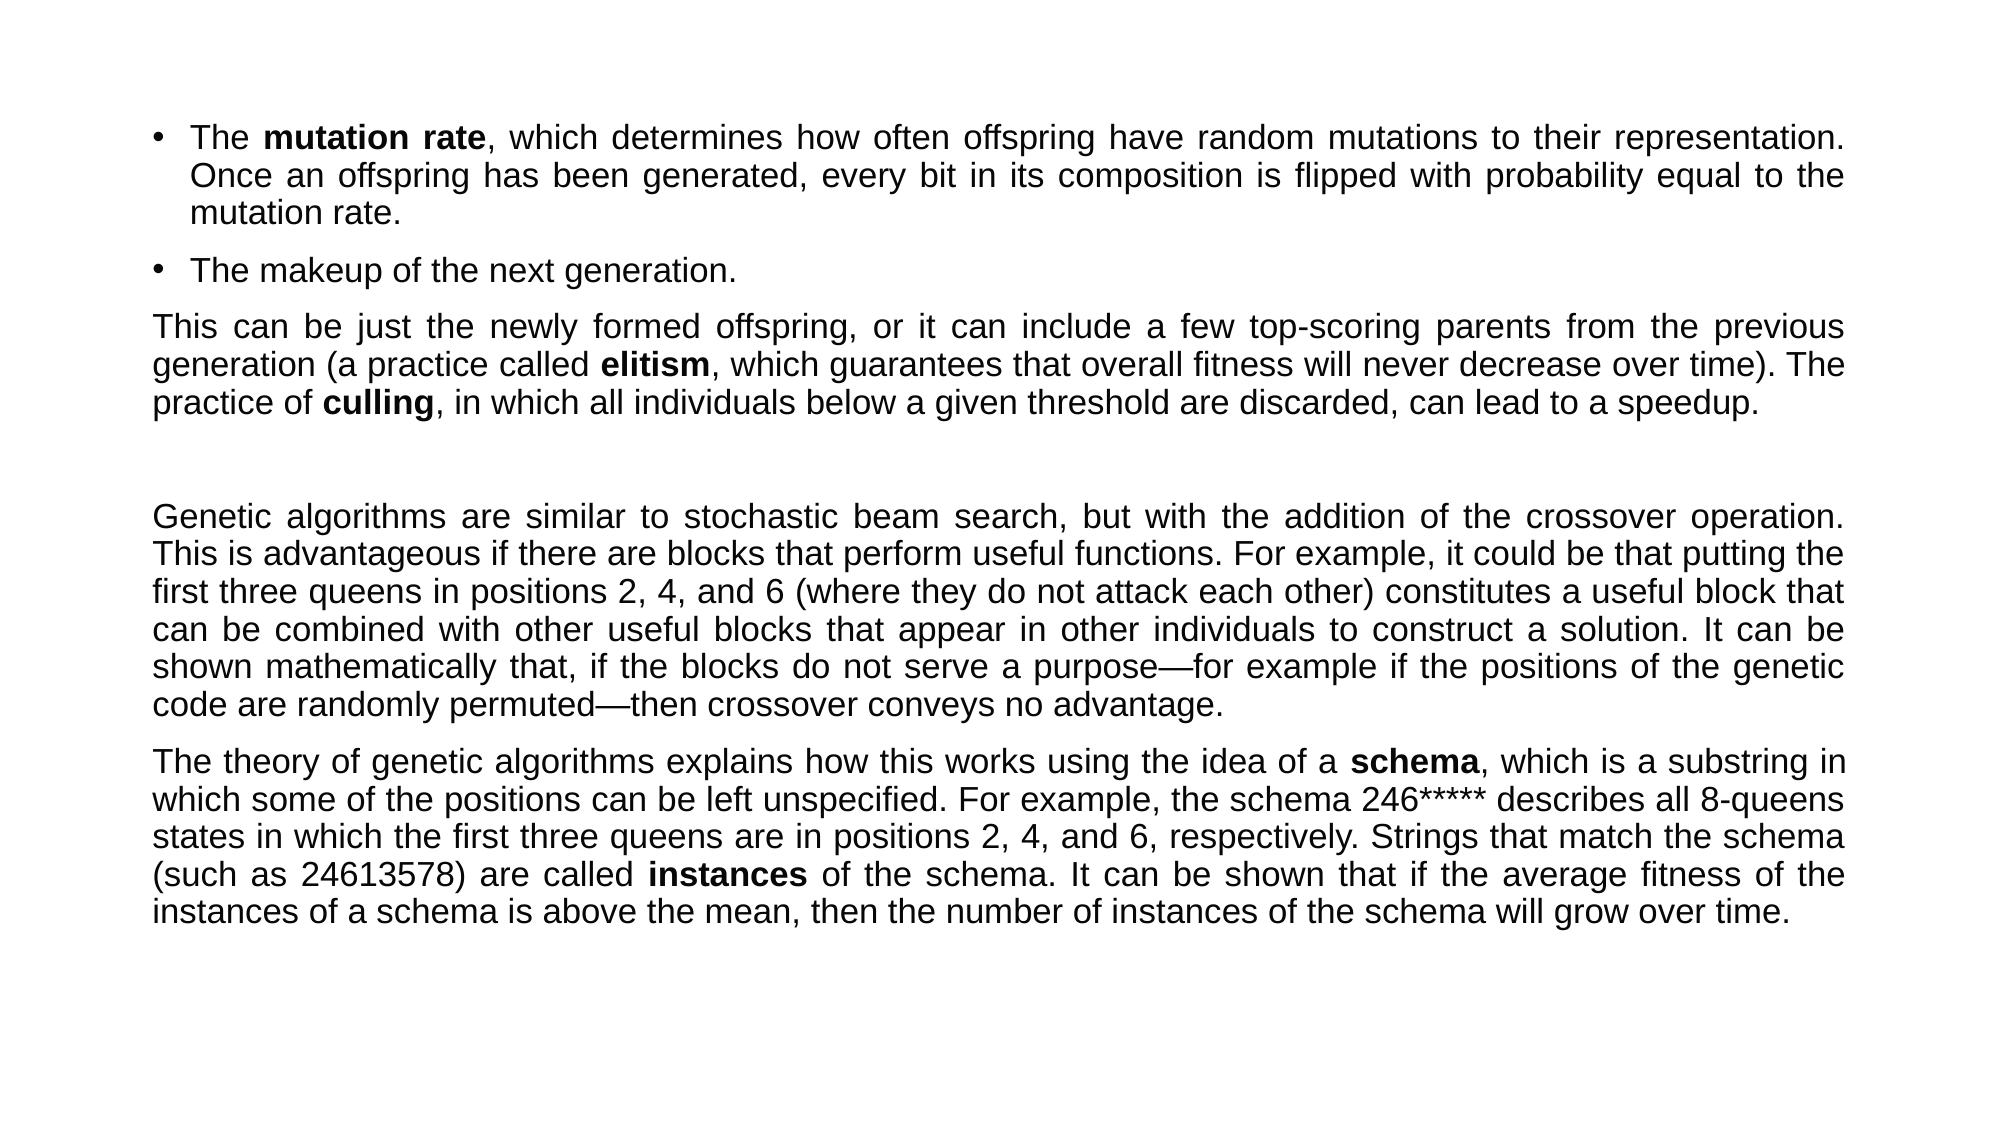

The mutation rate, which determines how often offspring have random mutations to their representation. Once an offspring has been generated, every bit in its composition is flipped with probability equal to the mutation rate.
The makeup of the next generation.
This can be just the newly formed offspring, or it can include a few top-scoring parents from the previous generation (a practice called elitism, which guarantees that overall fitness will never decrease over time). The practice of culling, in which all individuals below a given threshold are discarded, can lead to a speedup.

Genetic algorithms are similar to stochastic beam search, but with the addition of the crossover operation. This is advantageous if there are blocks that perform useful functions. For example, it could be that putting the first three queens in positions 2, 4, and 6 (where they do not attack each other) constitutes a useful block that can be combined with other useful blocks that appear in other individuals to construct a solution. It can be shown mathematically that, if the blocks do not serve a purpose—for example if the positions of the genetic code are randomly permuted—then crossover conveys no advantage.
The theory of genetic algorithms explains how this works using the idea of a schema, which is a substring in which some of the positions can be left unspecified. For example, the schema 246***** describes all 8-queens states in which the first three queens are in positions 2, 4, and 6, respectively. Strings that match the schema (such as 24613578) are called instances of the schema. It can be shown that if the average fitness of the instances of a schema is above the mean, then the number of instances of the schema will grow over time.